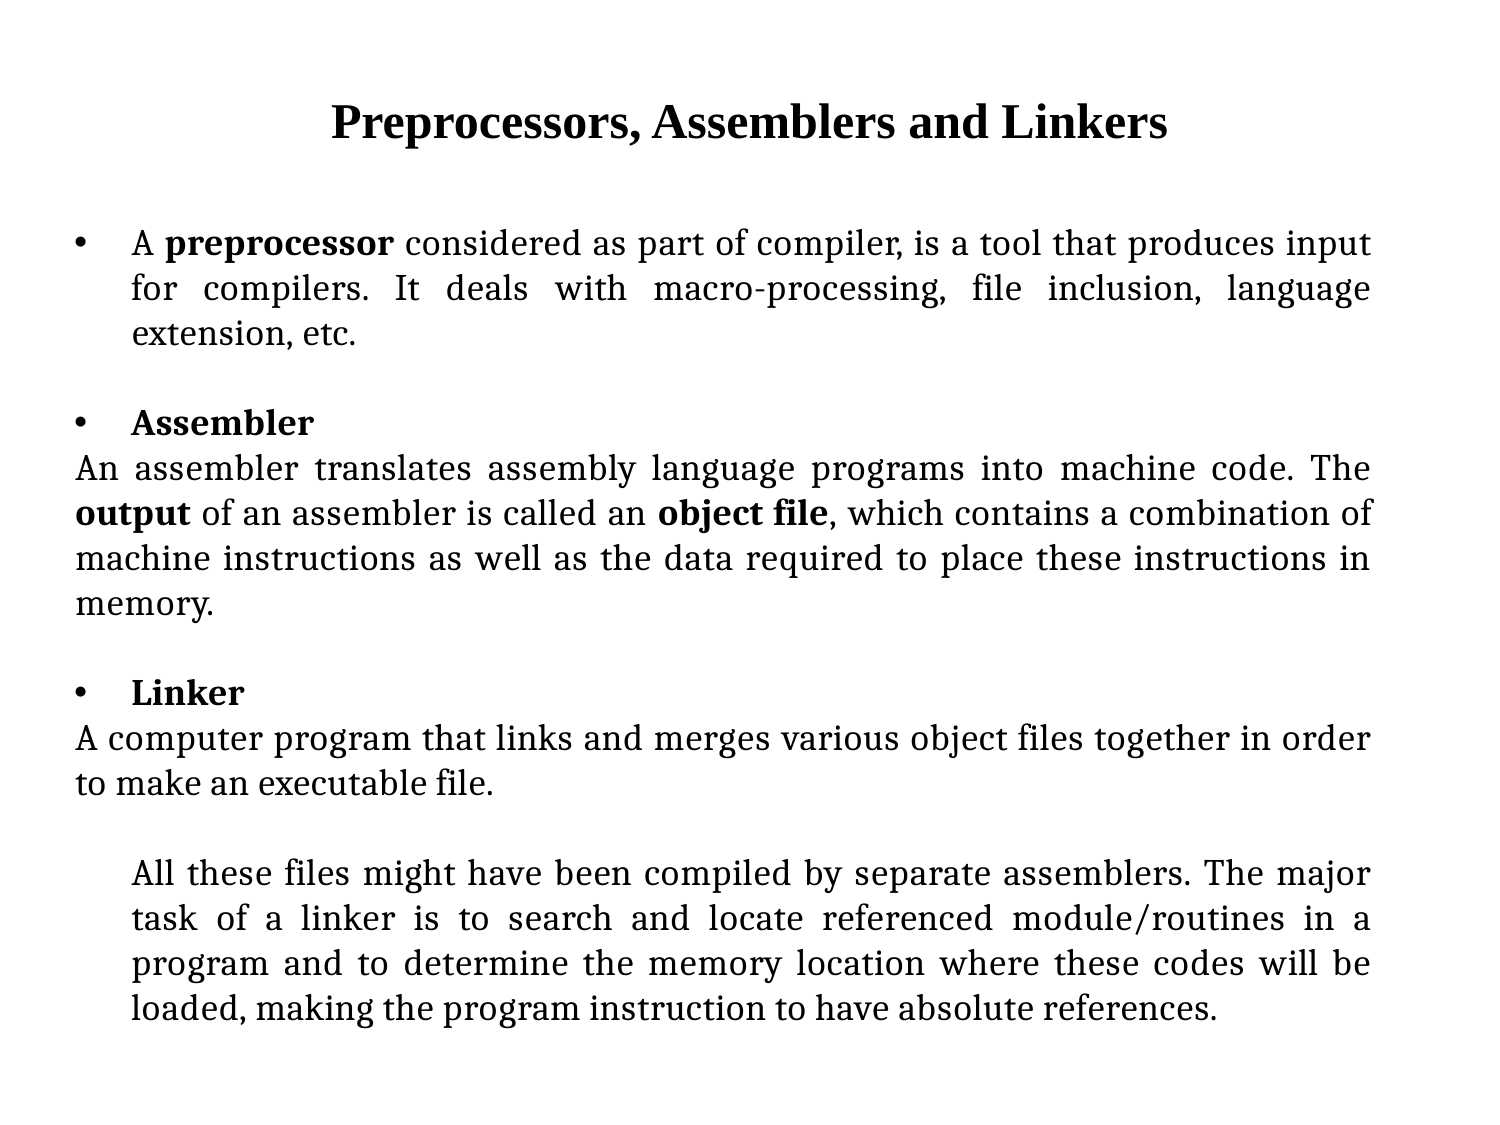

Preprocessors, Assemblers and Linkers
A preprocessor considered as part of compiler, is a tool that produces input for compilers. It deals with macro-processing, file inclusion, language extension, etc.

Assembler
An assembler translates assembly language programs into machine code. The output of an assembler is called an object file, which contains a combination of machine instructions as well as the data required to place these instructions in memory.

Linker
A computer program that links and merges various object files together in order to make an executable file.

	All these files might have been compiled by separate assemblers. The major task of a linker is to search and locate referenced module/routines in a program and to determine the memory location where these codes will be loaded, making the program instruction to have absolute references.